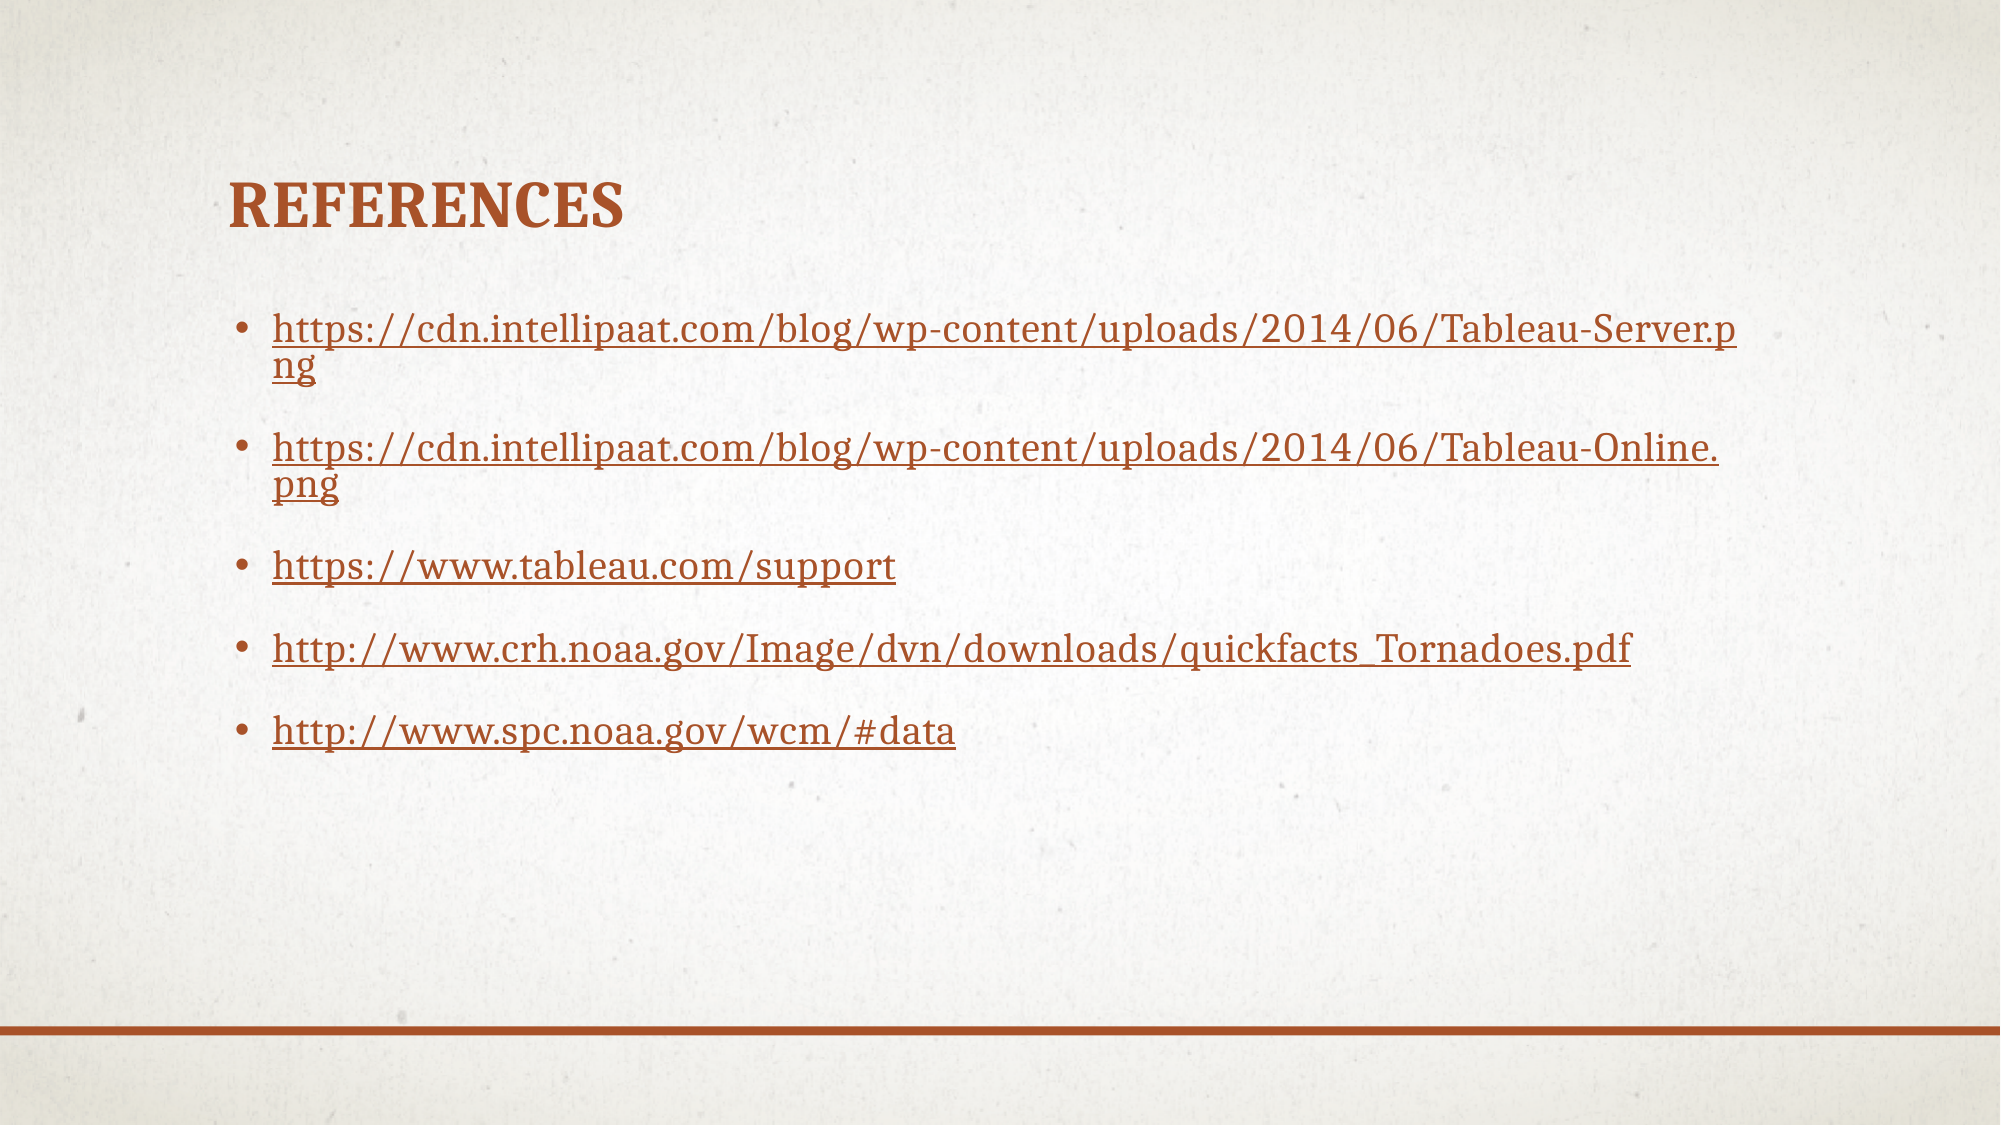

# References
https://cdn.intellipaat.com/blog/wp-content/uploads/2014/06/Tableau-Server.png
https://cdn.intellipaat.com/blog/wp-content/uploads/2014/06/Tableau-Online.png
https://www.tableau.com/support
http://www.crh.noaa.gov/Image/dvn/downloads/quickfacts_Tornadoes.pdf
http://www.spc.noaa.gov/wcm/#data